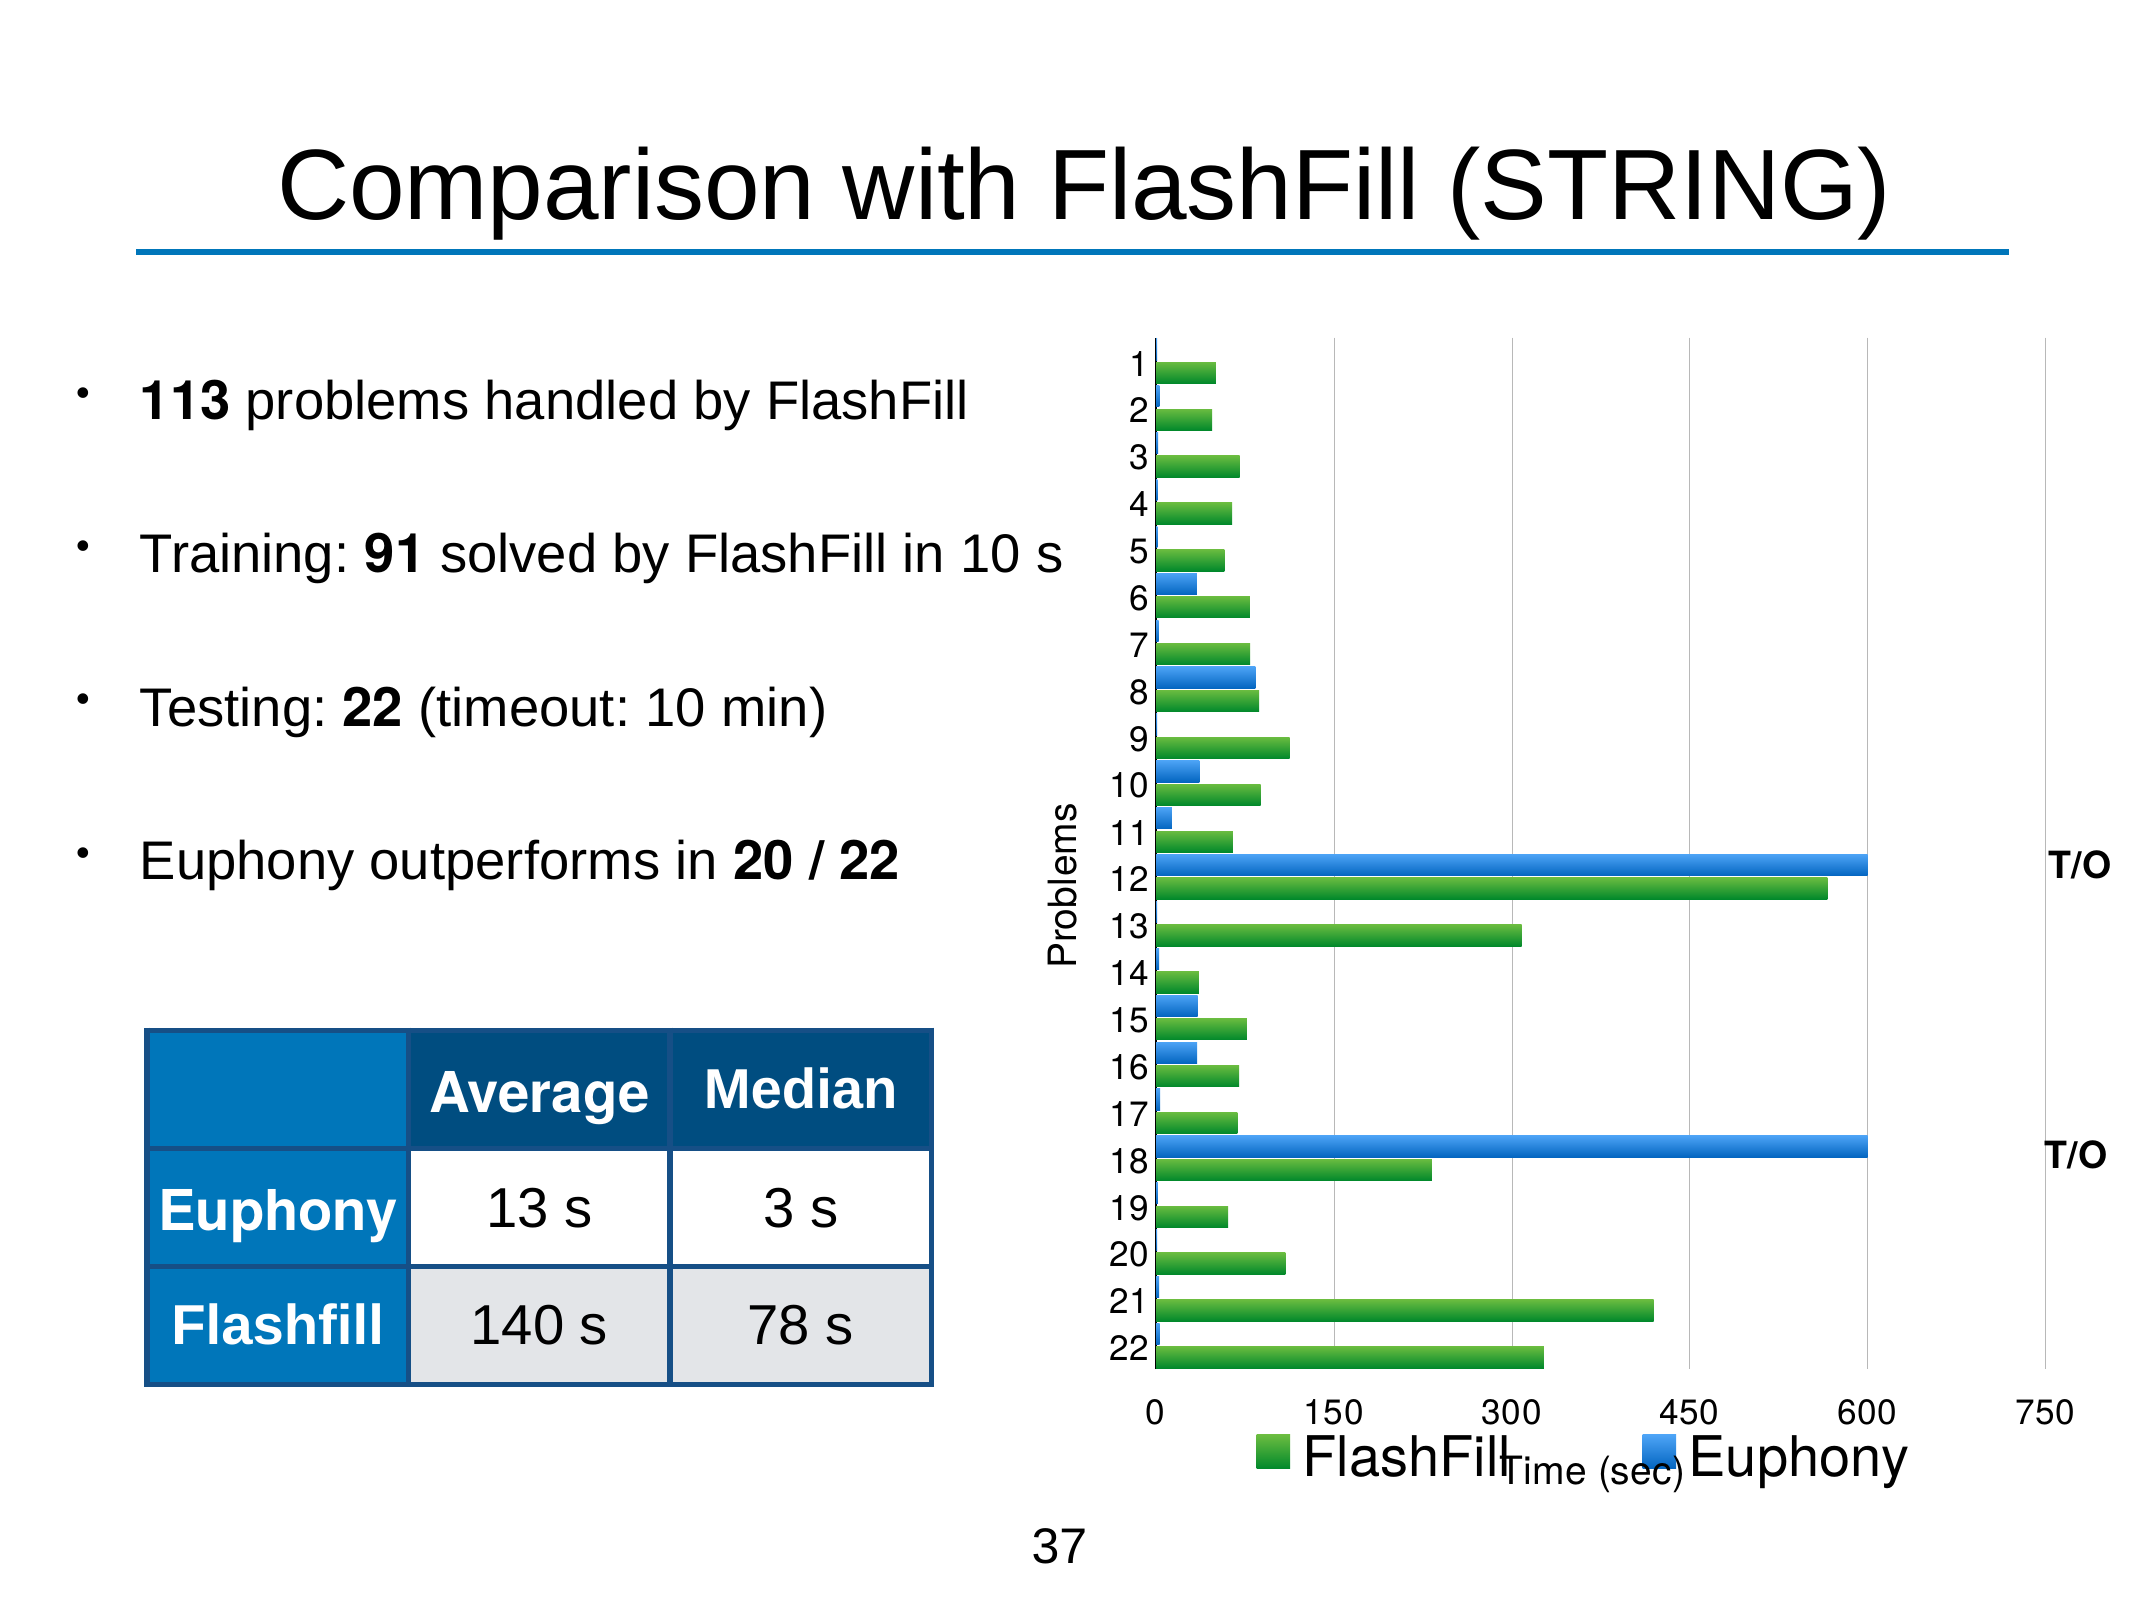

# Comparison with FlashFill (STRING)

### Chart

| Category | Euphony | FlashFill |
|---|---|---|
| 1 | 0.84 | 50.43 |
| 2 | 2.71 | 47.41 |
| 3 | 1.66 | 70.57 |
| 4 | 1.08 | 64.31 |
| 5 | 1.2 | 57.73 |
| 6 | 34.37 | 79.24 |
| 7 | 2.11 | 79.37 |
| 8 | 83.85 | 87.03 |
| 9 | 0.88 | 112.7 |
| 10 | 36.63 | 88.28 |
| 11 | 13.35 | 64.76 |
| 12 | 600.0 | 566.12 |
| 13 | 0.92 | 308.32 |
| 14 | 2.55 | 36.29 |
| 15 | 35.16 | 76.54 |
| 16 | 34.71 | 70.1 |
| 17 | 3.34 | 68.55 |
| 18 | 600.0 | 232.56 |
| 19 | 1.54 | 60.89 |
| 20 | 0.99 | 109.08 |
| 21 | 2.57 | 419.5 |
| 22 | 3.1 | 327.13 |
113 problems handled by FlashFill
Training: 91 solved by FlashFill in 10 s
Testing: 22 (timeout: 10 min)
Euphony outperforms in 20 / 22
T/O
|  | Average | Median |
| --- | --- | --- |
| Euphony | 13 s | 3 s |
| Flashfill | 140 s | 78 s |
T/O
37